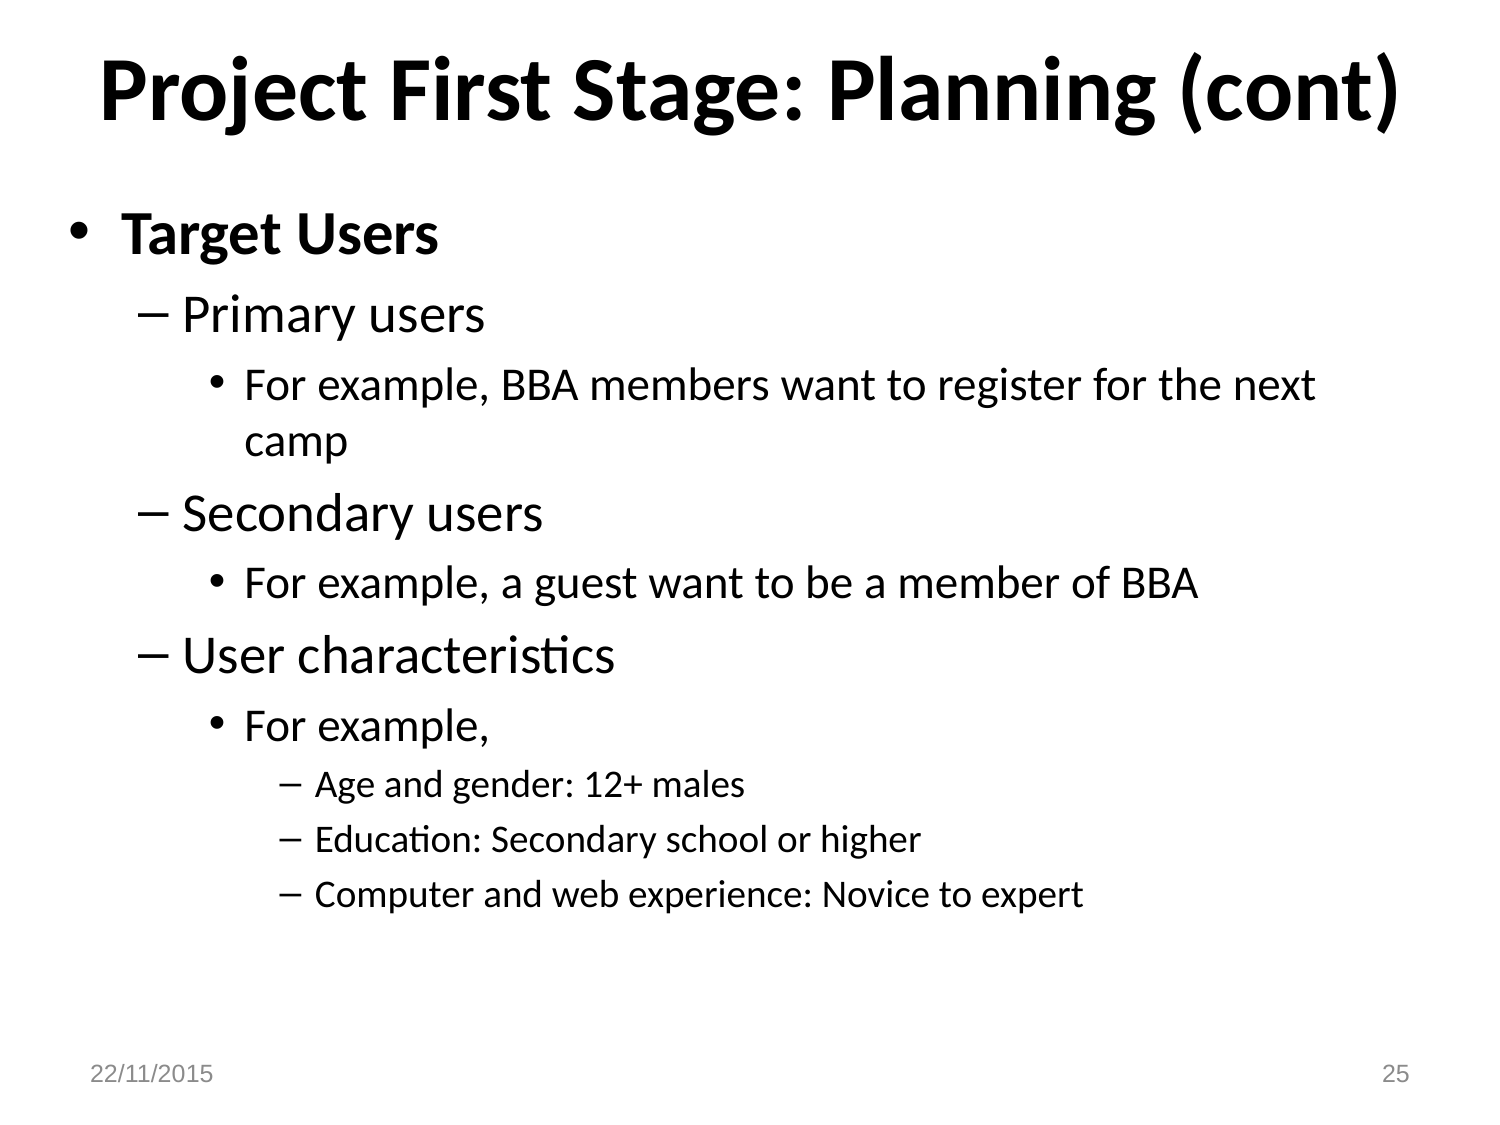

# Project First Stage: Planning (cont)
Target Users
Primary users
For example, BBA members want to register for the next camp
Secondary users
For example, a guest want to be a member of BBA
User characteristics
For example,
Age and gender: 12+ males
Education: Secondary school or higher
Computer and web experience: Novice to expert
22/11/2015
25